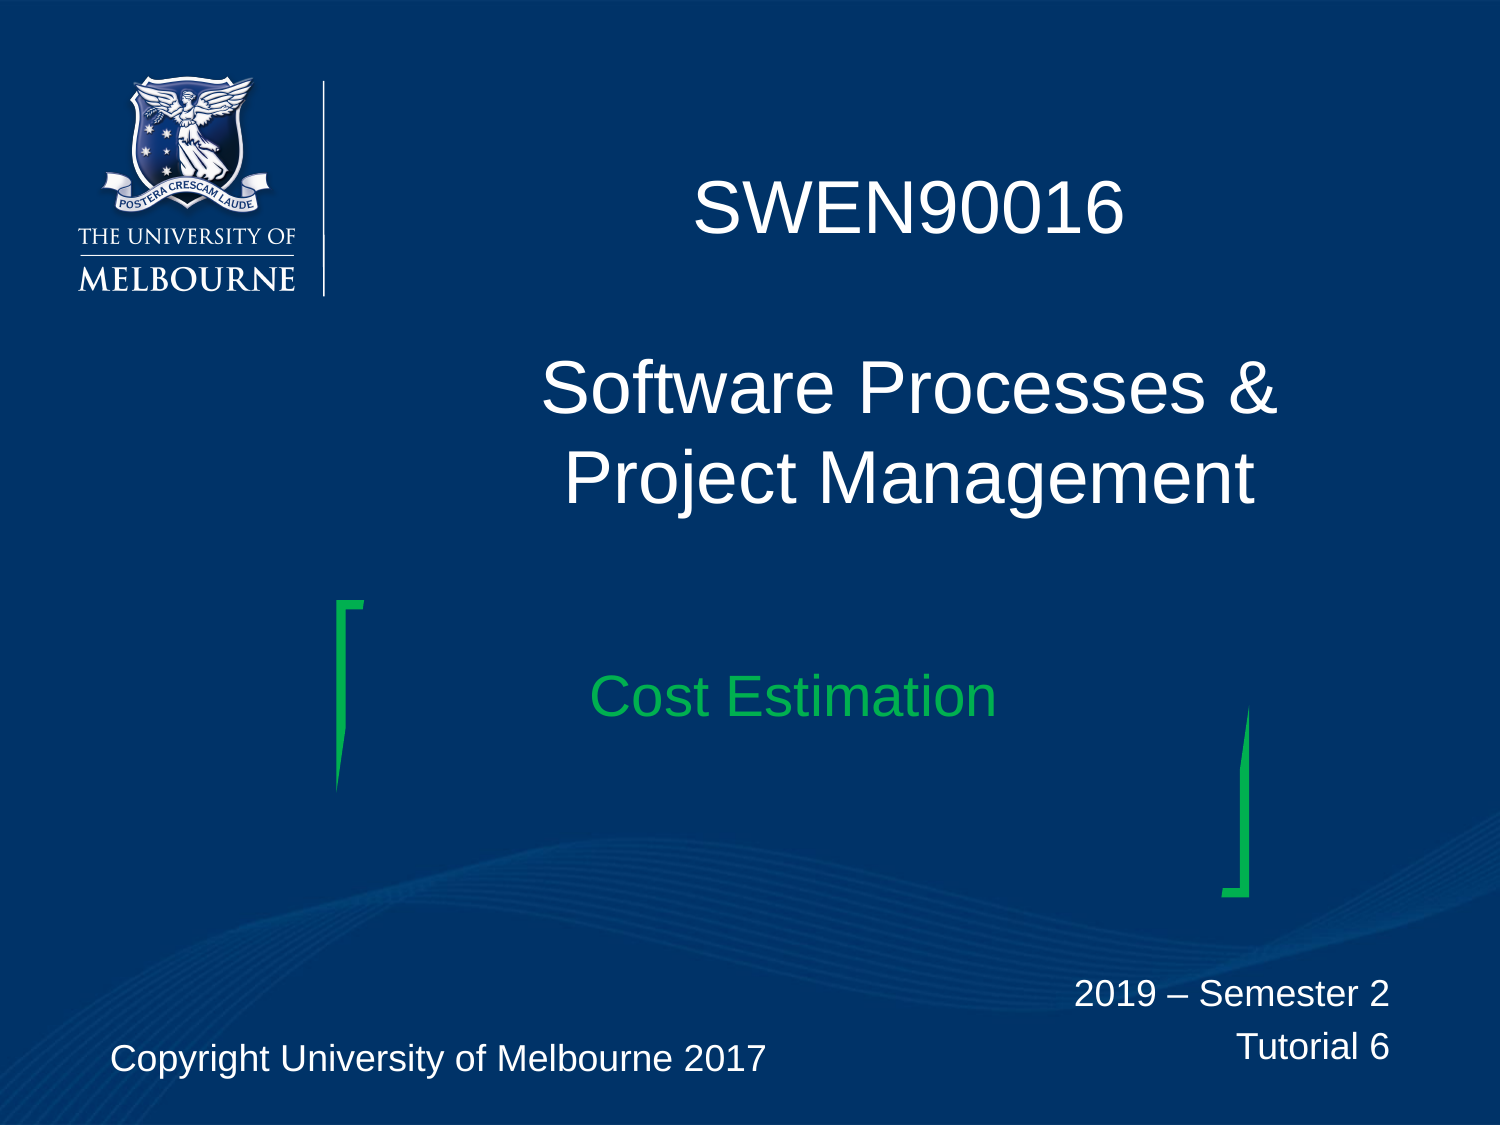

# SWEN90016 Software Processes & Project Management

Cost Estimation

2019 – Semester 2
Tutorial 6
Copyright University of Melbourne 2017